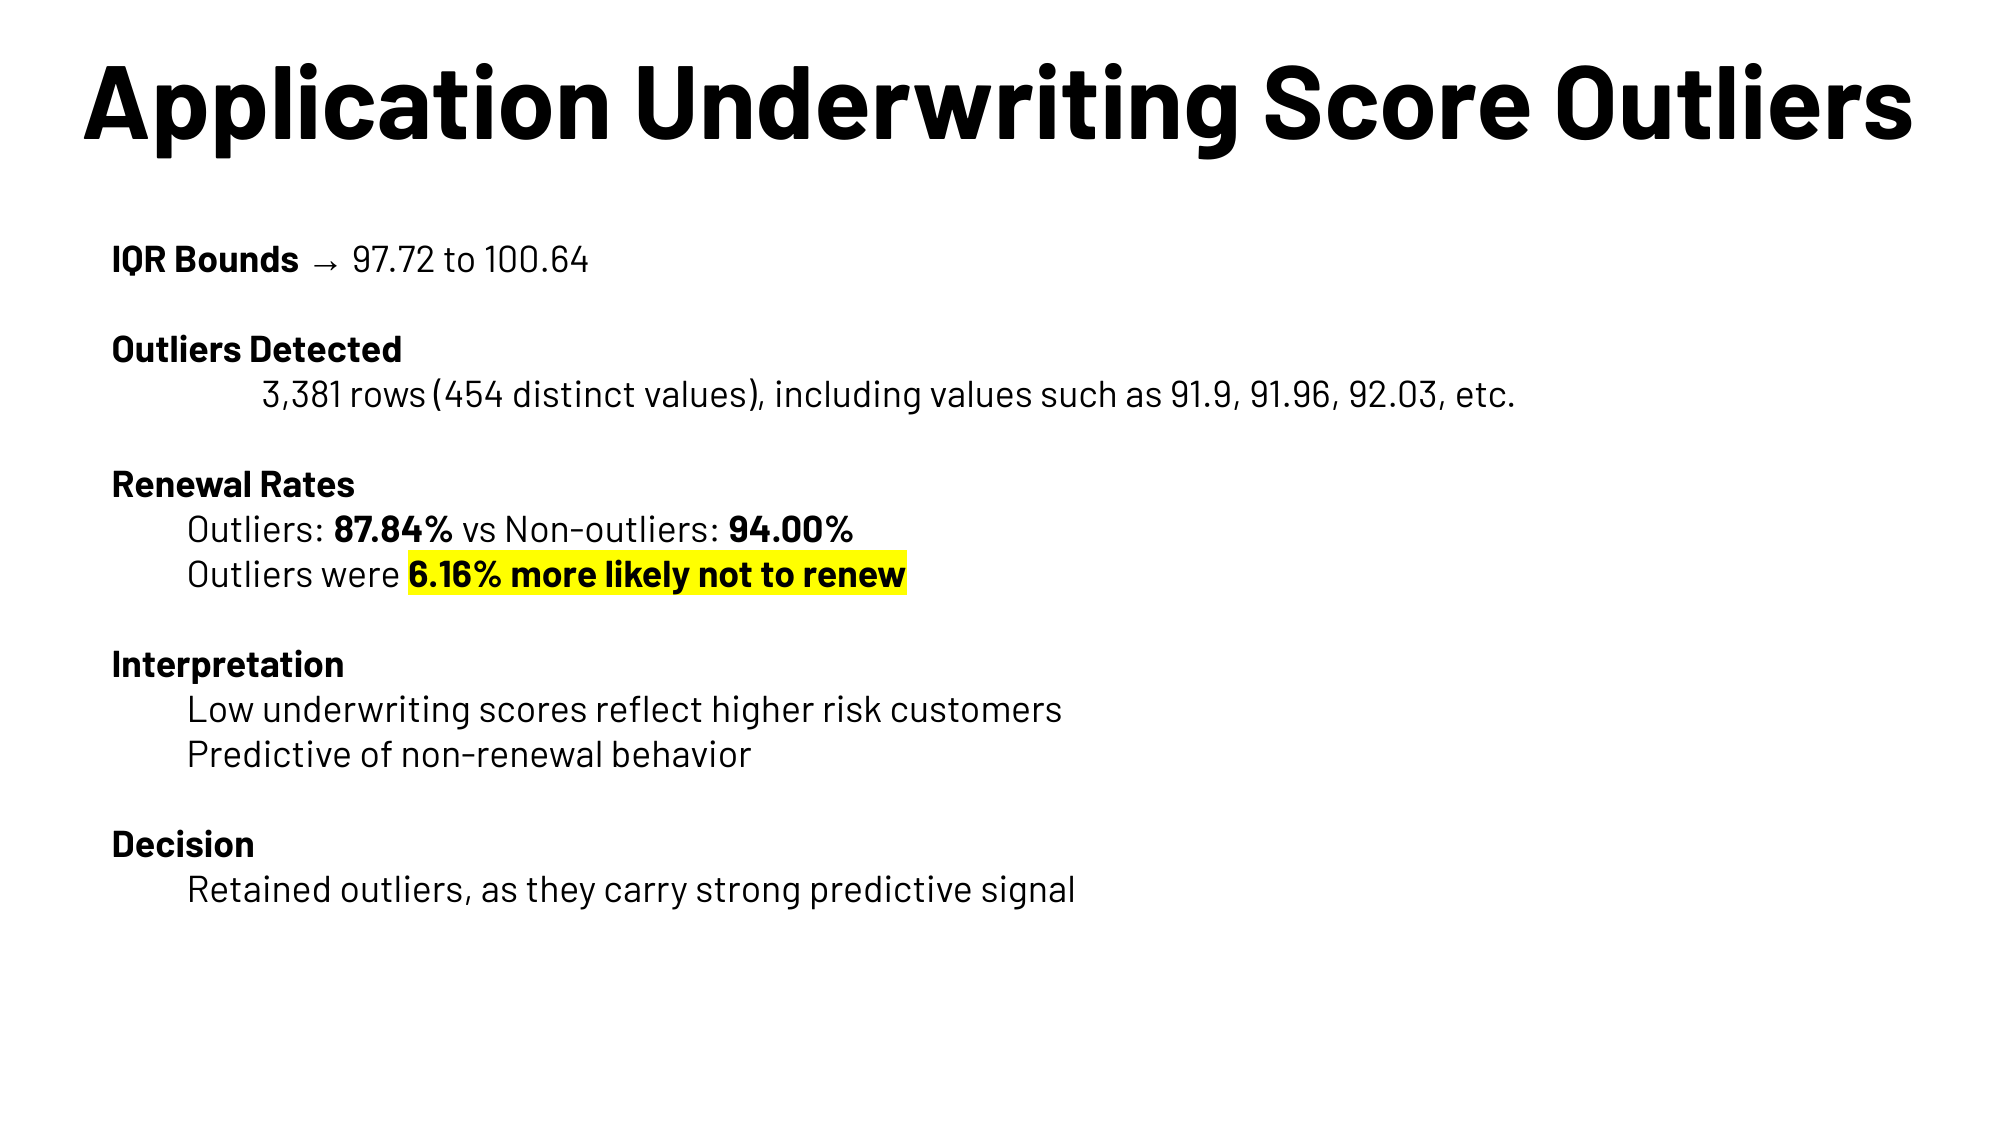

Application Underwriting Score Outliers
IQR Bounds → 97.72 to 100.64

Outliers Detected
	3,381 rows (454 distinct values), including values such as 91.9, 91.96, 92.03, etc.

Renewal Rates
          Outliers: 87.84% vs Non-outliers: 94.00%
Outliers were 6.16% more likely not to renew

Interpretation
Low underwriting scores reflect higher risk customers
Predictive of non-renewal behavior

Decision
Retained outliers, as they carry strong predictive signal